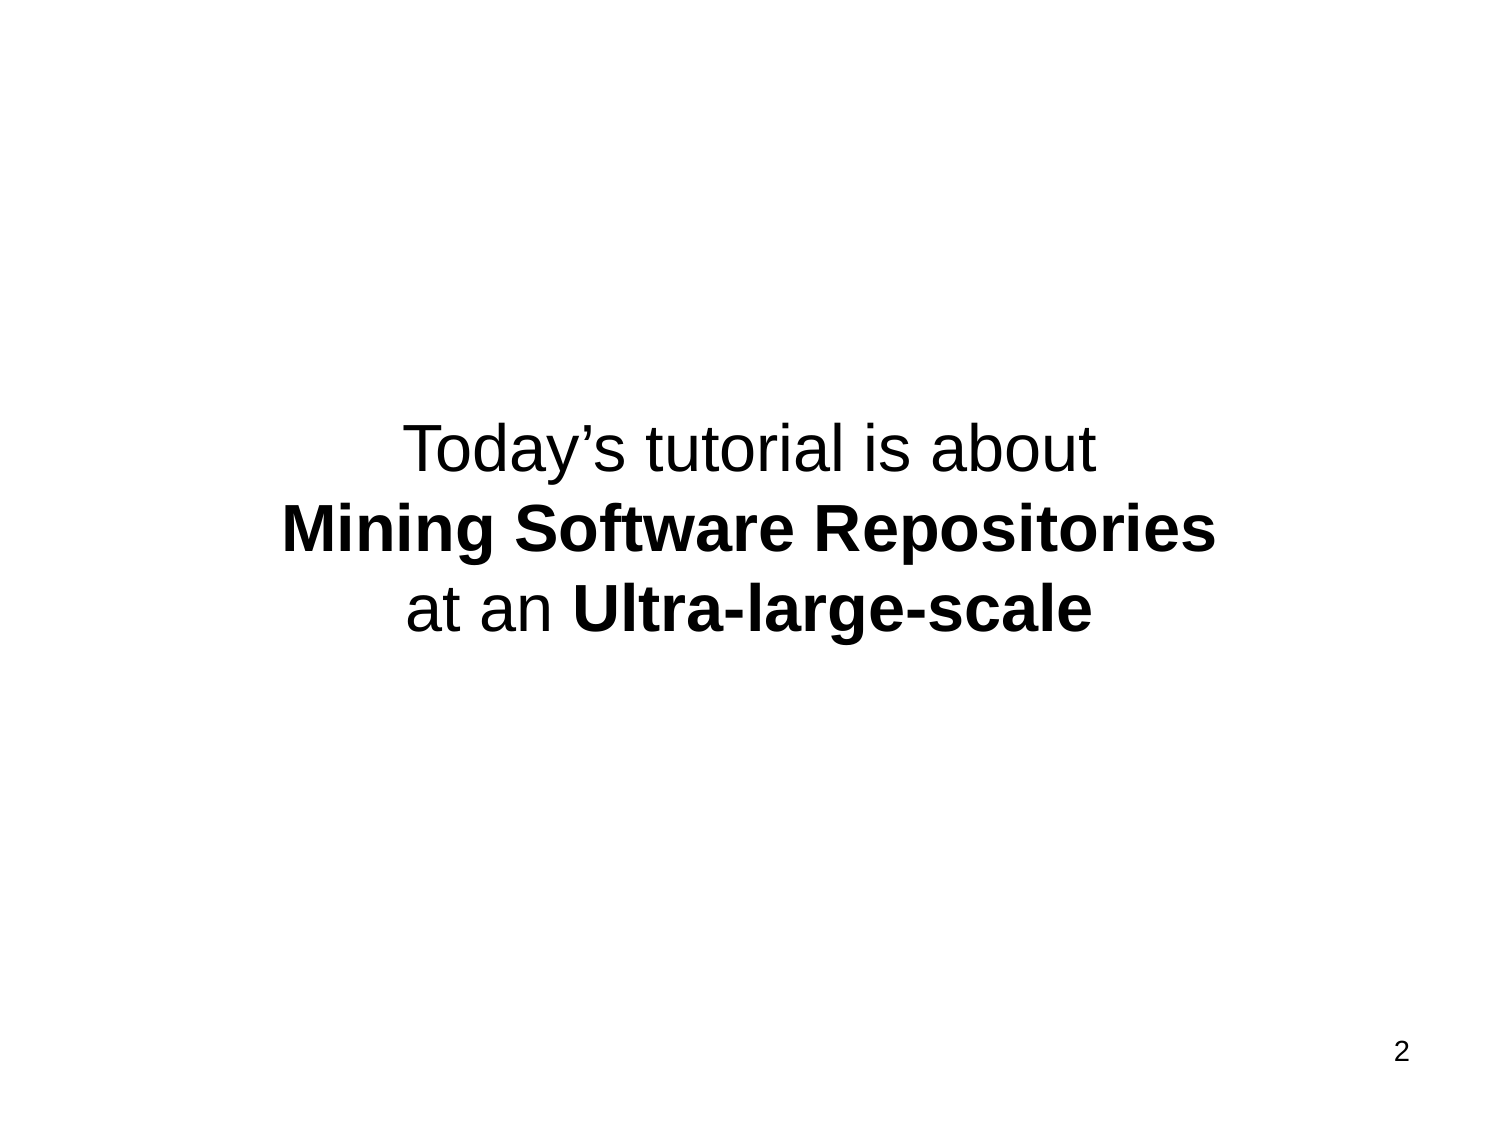

Today’s tutorial is about
Mining Software Repositories
at an Ultra-large-scale
2